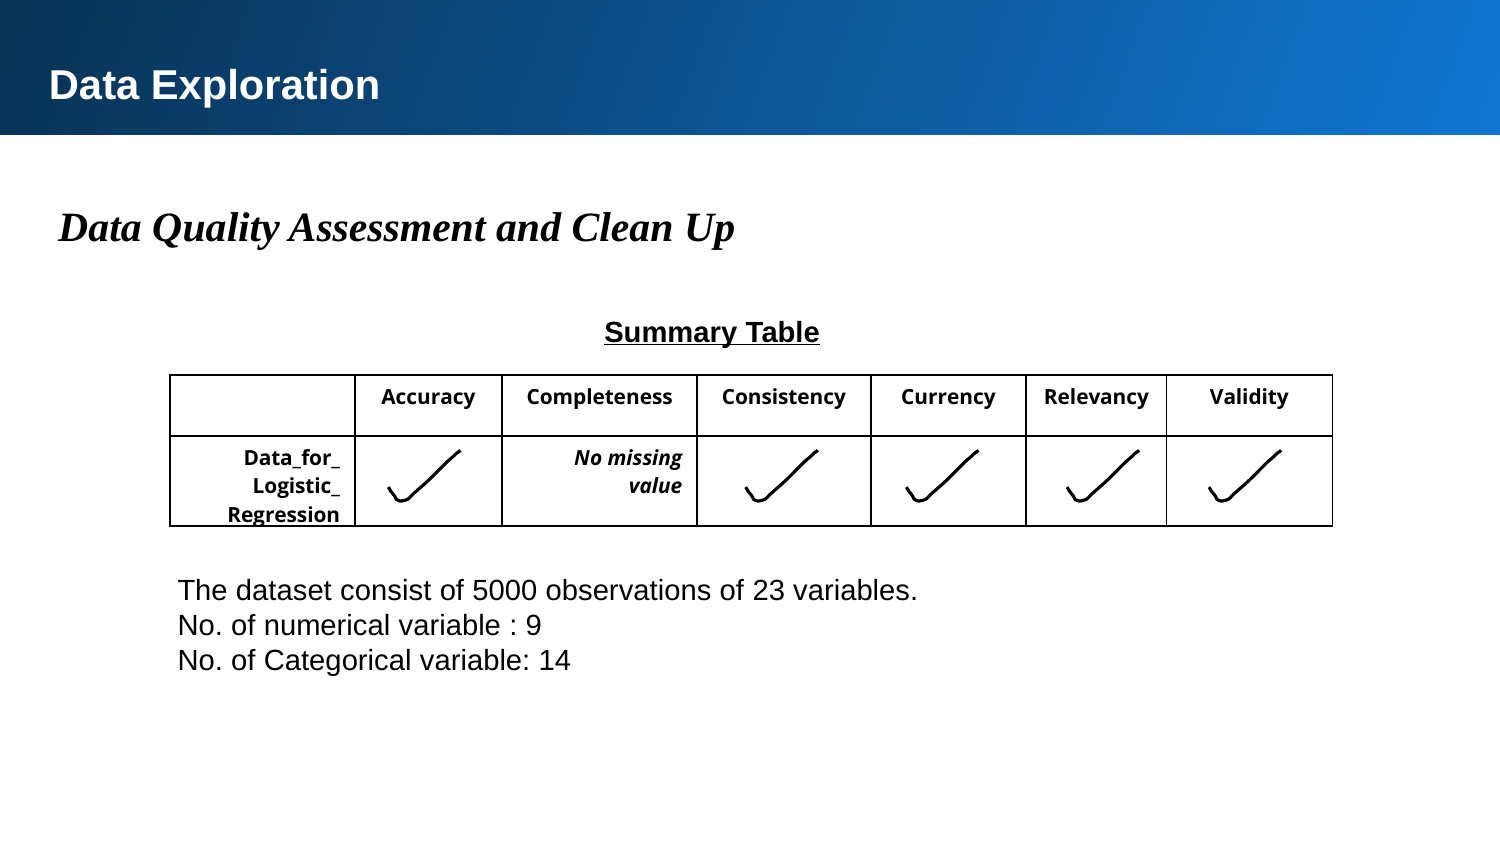

Data Exploration
Data Quality Assessment and Clean Up
Summary Table
|  | Accuracy | Completeness | Consistency | Currency | Relevancy | Validity |
| --- | --- | --- | --- | --- | --- | --- |
| Data\_for\_ Logistic\_ Regression |  | No missing value |  |  |  |  |

The dataset consist of 5000 observations of 23 variables.
No. of numerical variable : 9
No. of Categorical variable: 14